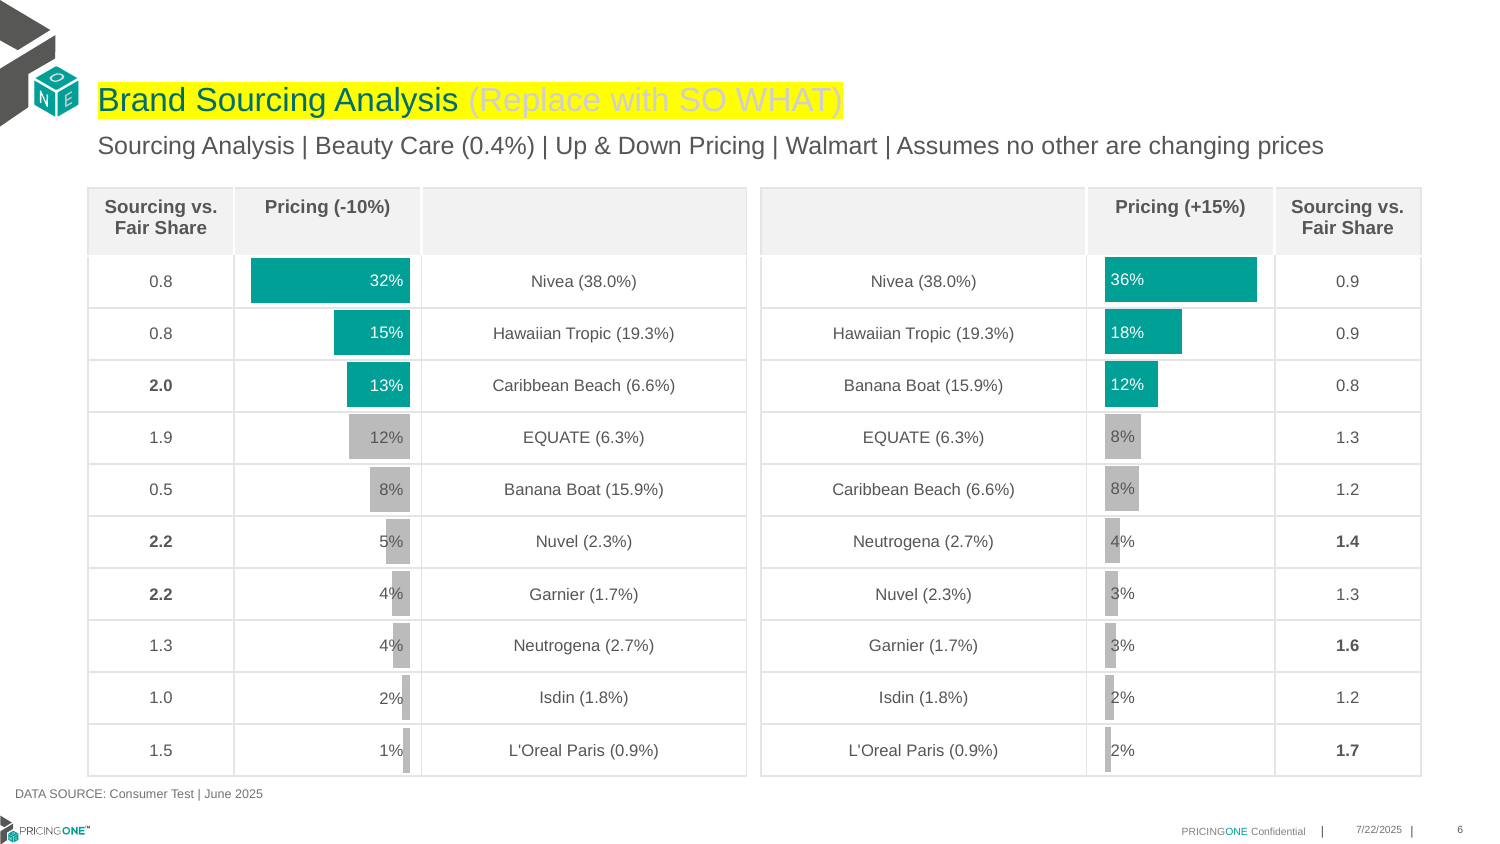

# Brand Sourcing Analysis (Replace with SO WHAT)
Sourcing Analysis | Beauty Care (0.4%) | Up & Down Pricing | Walmart | Assumes no other are changing prices
| Sourcing vs. Fair Share | Pricing (-10%) |  |
| --- | --- | --- |
| 0.8 |  | Nivea (38.0%) |
| 0.8 |  | Hawaiian Tropic (19.3%) |
| 2.0 |  | Caribbean Beach (6.6%) |
| 1.9 |  | EQUATE (6.3%) |
| 0.5 |  | Banana Boat (15.9%) |
| 2.2 |  | Nuvel (2.3%) |
| 2.2 |  | Garnier (1.7%) |
| 1.3 |  | Neutrogena (2.7%) |
| 1.0 |  | Isdin (1.8%) |
| 1.5 |  | L'Oreal Paris (0.9%) |
|  | Pricing (+15%) | Sourcing vs. Fair Share |
| --- | --- | --- |
| Nivea (38.0%) |  | 0.9 |
| Hawaiian Tropic (19.3%) |  | 0.9 |
| Banana Boat (15.9%) |  | 0.8 |
| EQUATE (6.3%) |  | 1.3 |
| Caribbean Beach (6.6%) |  | 1.2 |
| Neutrogena (2.7%) |  | 1.4 |
| Nuvel (2.3%) |  | 1.3 |
| Garnier (1.7%) |  | 1.6 |
| Isdin (1.8%) |  | 1.2 |
| L'Oreal Paris (0.9%) |  | 1.7 |

### Chart

| Category | Beauty Care (0.4%) |
|---|---|
| Nivea (38.0%) | 0.3572165458726787 |
| Hawaiian Tropic (19.3%) | 0.18038637160498056 |
| Banana Boat (15.9%) | 0.12431553333059973 |
| EQUATE (6.3%) | 0.0844567198087908 |
| Caribbean Beach (6.6%) | 0.08080039023015635 |
| Neutrogena (2.7%) | 0.03679039319897819 |
| Nuvel (2.3%) | 0.030543237303960143 |
| Garnier (1.7%) | 0.027259609105778432 |
| Isdin (1.8%) | 0.021264938511112892 |
| L'Oreal Paris (0.9%) | 0.015849332460272 |

### Chart

| Category | Beauty Care (0.4%) |
|---|---|
| Nivea (38.0%) | 0.3238621463419038 |
| Hawaiian Tropic (19.3%) | 0.15463024936007638 |
| Caribbean Beach (6.6%) | 0.12977704815868846 |
| EQUATE (6.3%) | 0.12390517443919834 |
| Banana Boat (15.9%) | 0.0821700778206103 |
| Nuvel (2.3%) | 0.04943173935916712 |
| Garnier (1.7%) | 0.03712488595989236 |
| Neutrogena (2.7%) | 0.035618545373021636 |
| Isdin (1.8%) | 0.017627533859832855 |
| L'Oreal Paris (0.9%) | 0.014376019893507811 |
DATA SOURCE: Consumer Test | June 2025

7/22/2025
6